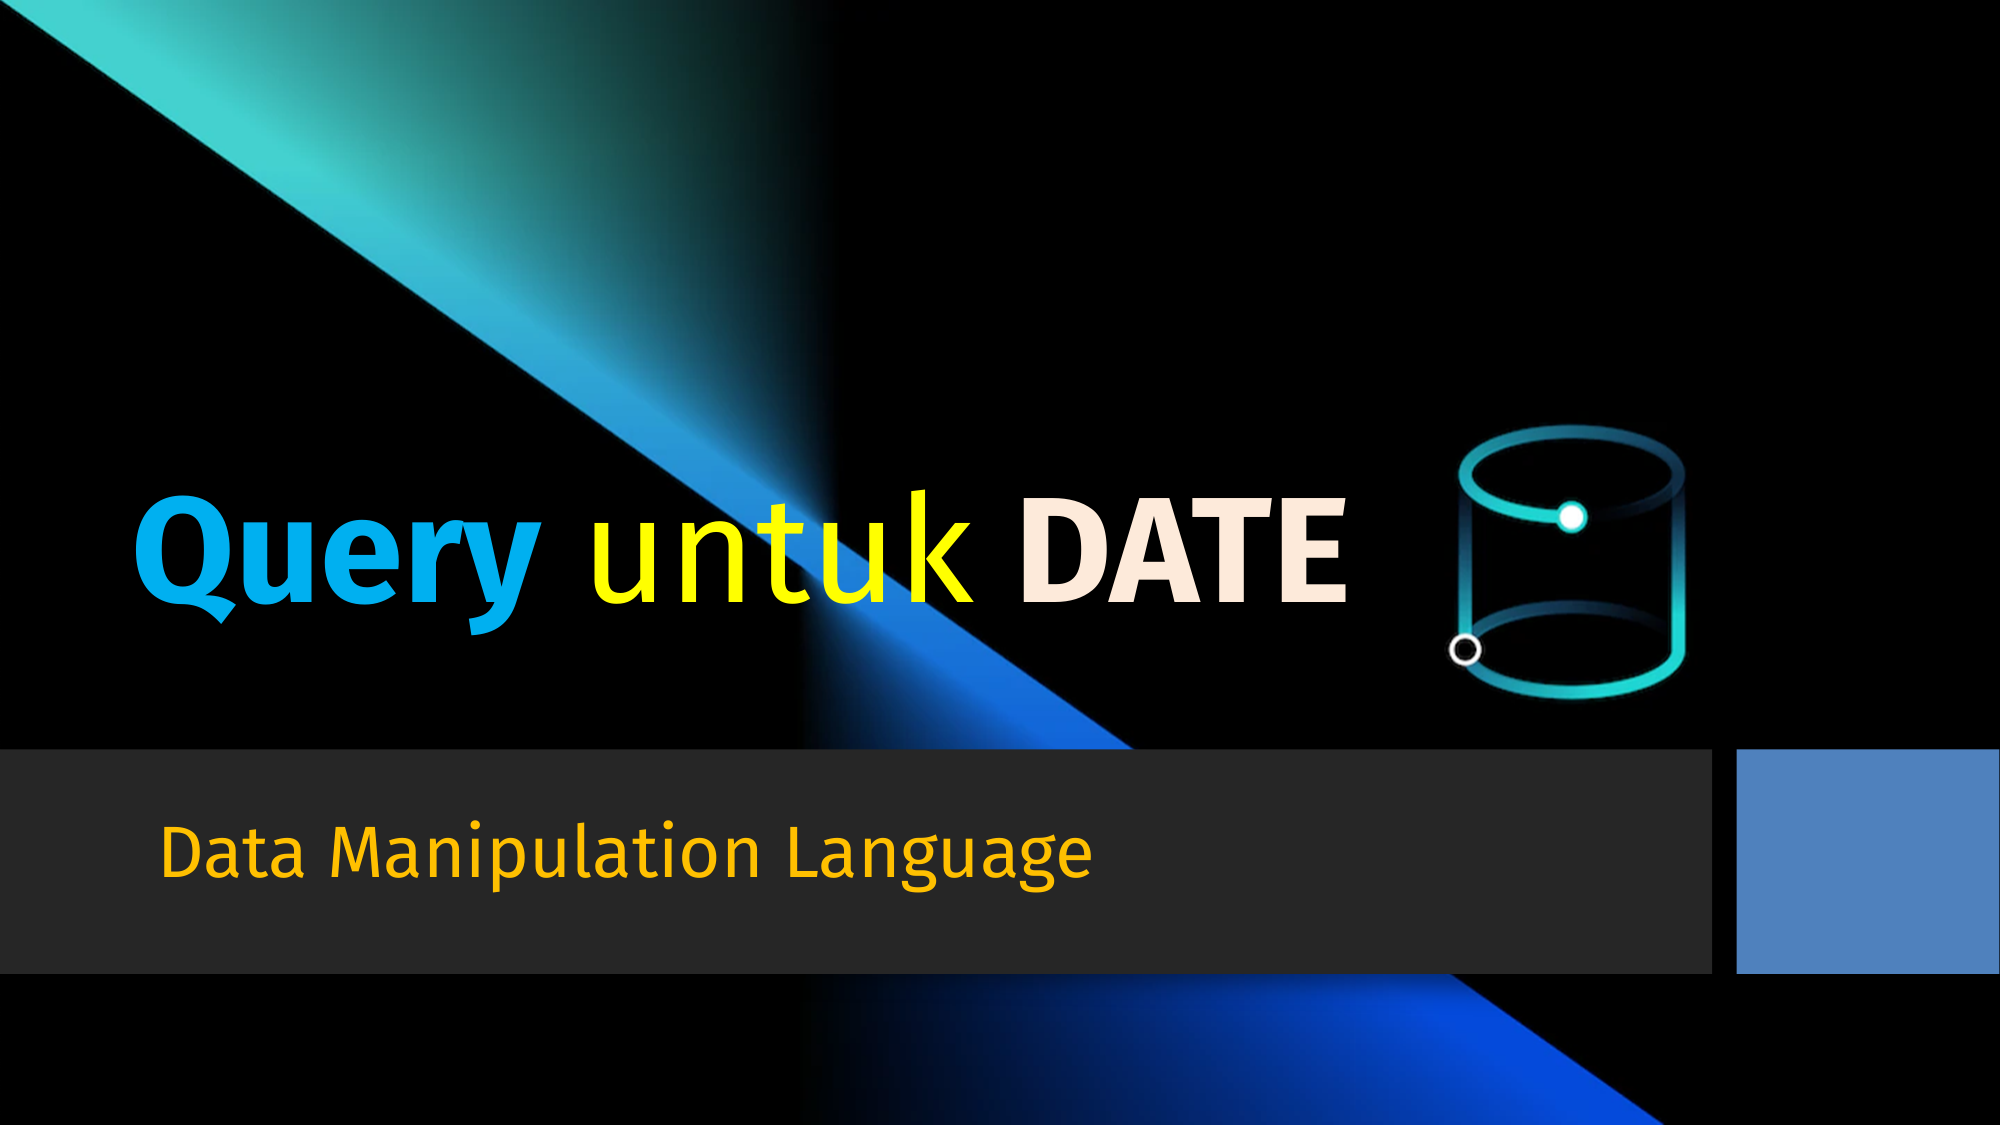

# Query untuk DATE
Data Manipulation Language